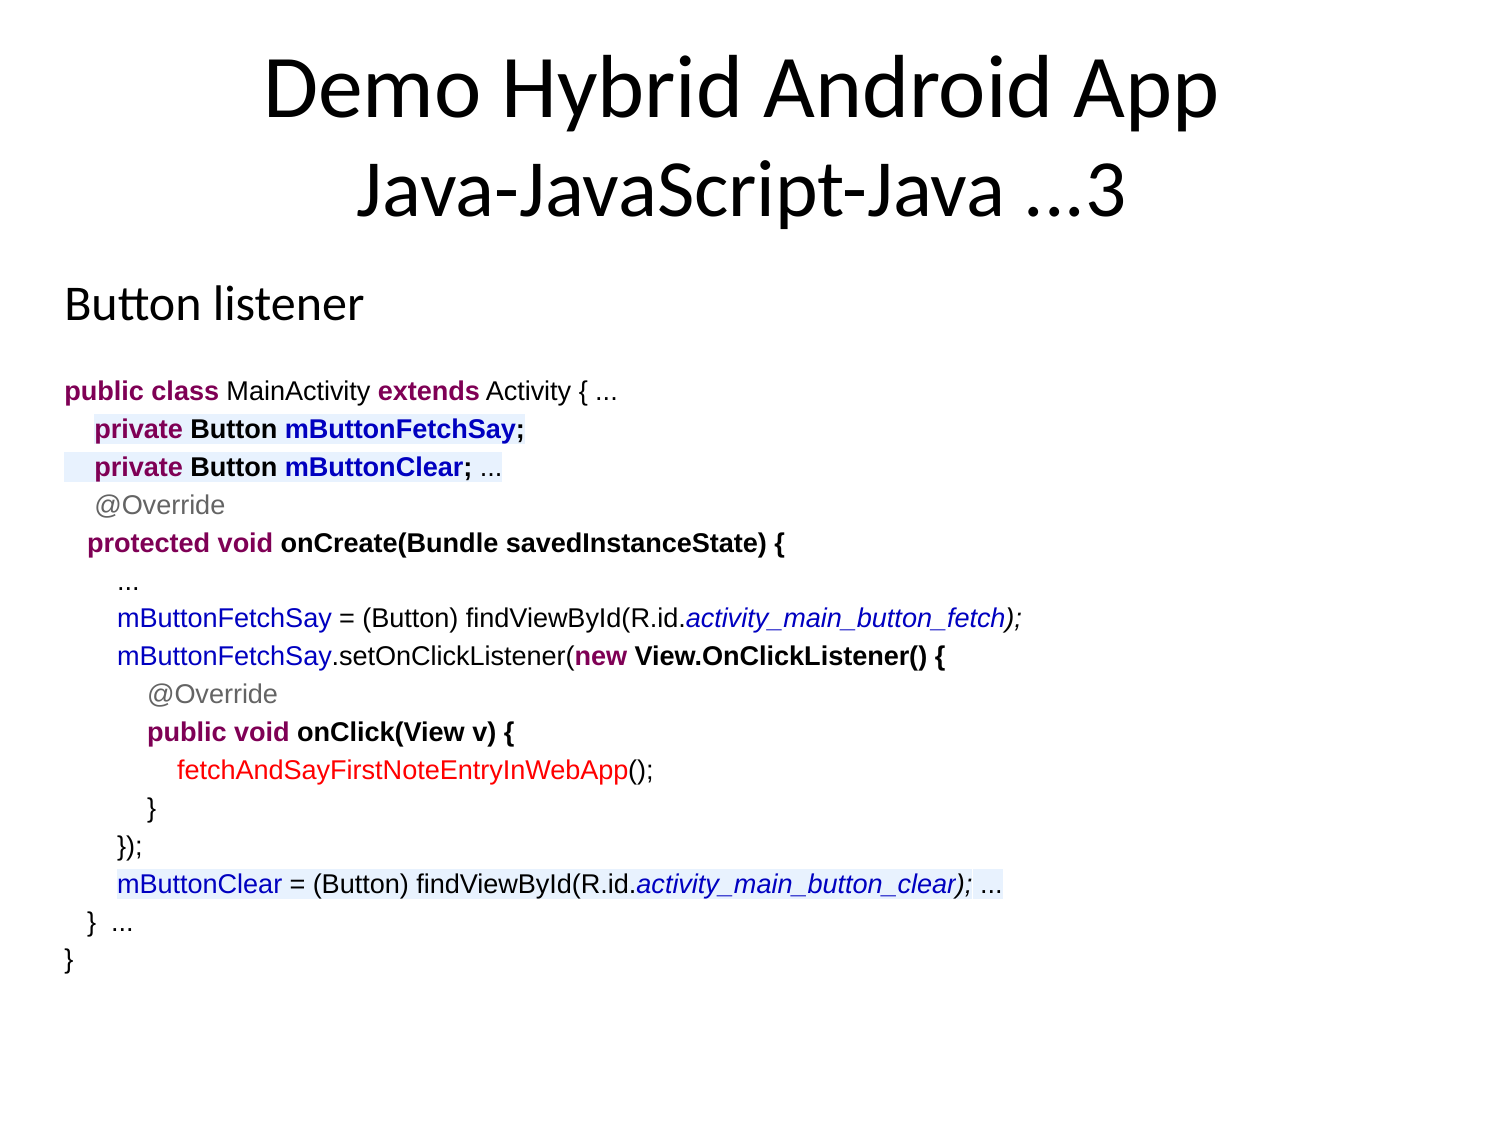

# Demo Hybrid Android App Java-JavaScript-Java ...3
Button listener

public class MainActivity extends Activity { ...
    private Button mButtonFetchSay;
    private Button mButtonClear; ...
    @Override
    protected void onCreate(Bundle savedInstanceState) {
        ...
        mButtonFetchSay = (Button) findViewById(R.id.activity_main_button_fetch);
        mButtonFetchSay.setOnClickListener(new View.OnClickListener() {
            @Override
            public void onClick(View v) {
                fetchAndSayFirstNoteEntryInWebApp();
            }
        });
        mButtonClear = (Button) findViewById(R.id.activity_main_button_clear); ...
    }  ...
}